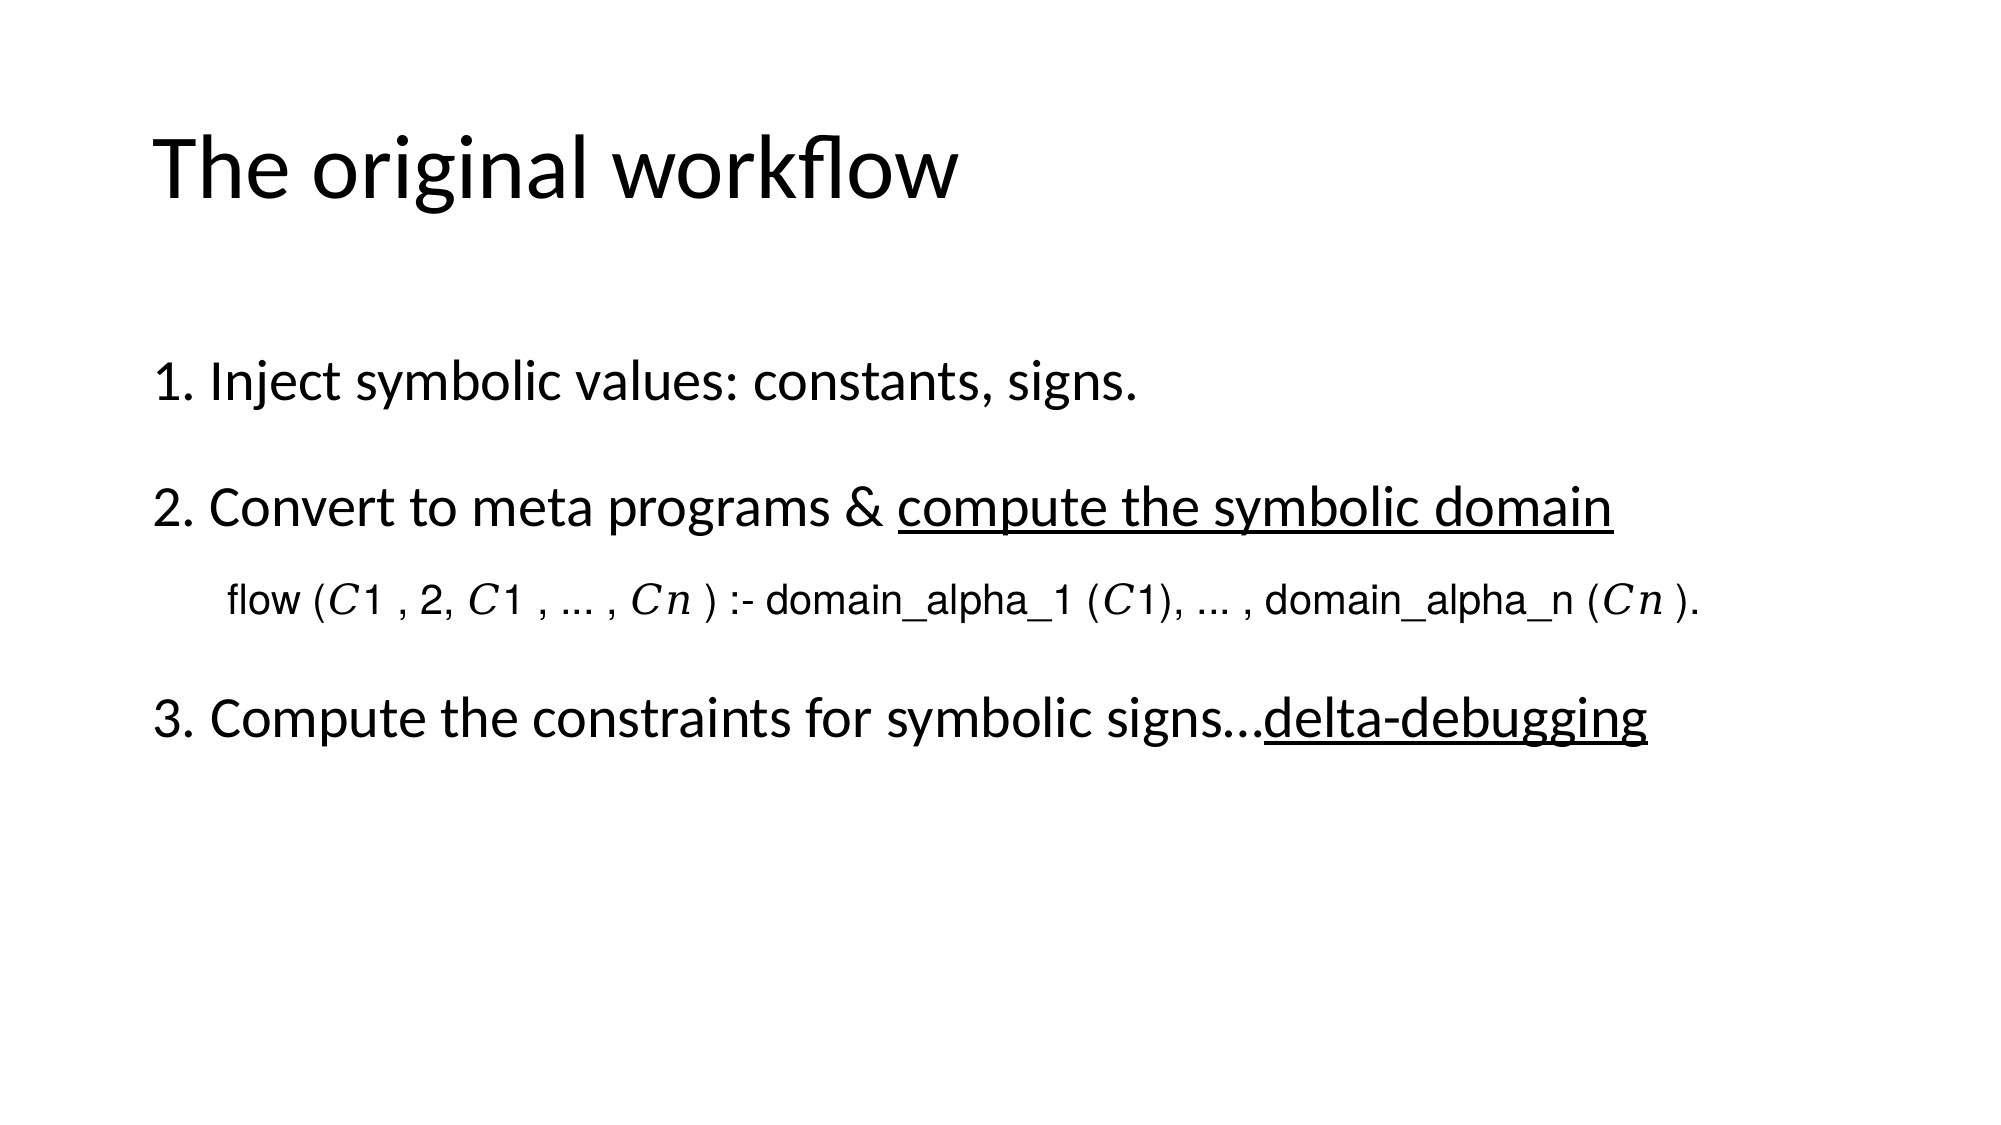

# The original workflow
1. Inject symbolic values: constants, signs.
2. Convert to meta programs & compute the symbolic domain
flow (𝐶1 , 2, 𝐶1 , ... , 𝐶𝑛 ) :- domain_alpha_1 (𝐶1), ... , domain_alpha_n (𝐶𝑛 ).
3. Compute the constraints for symbolic signs…delta-debugging